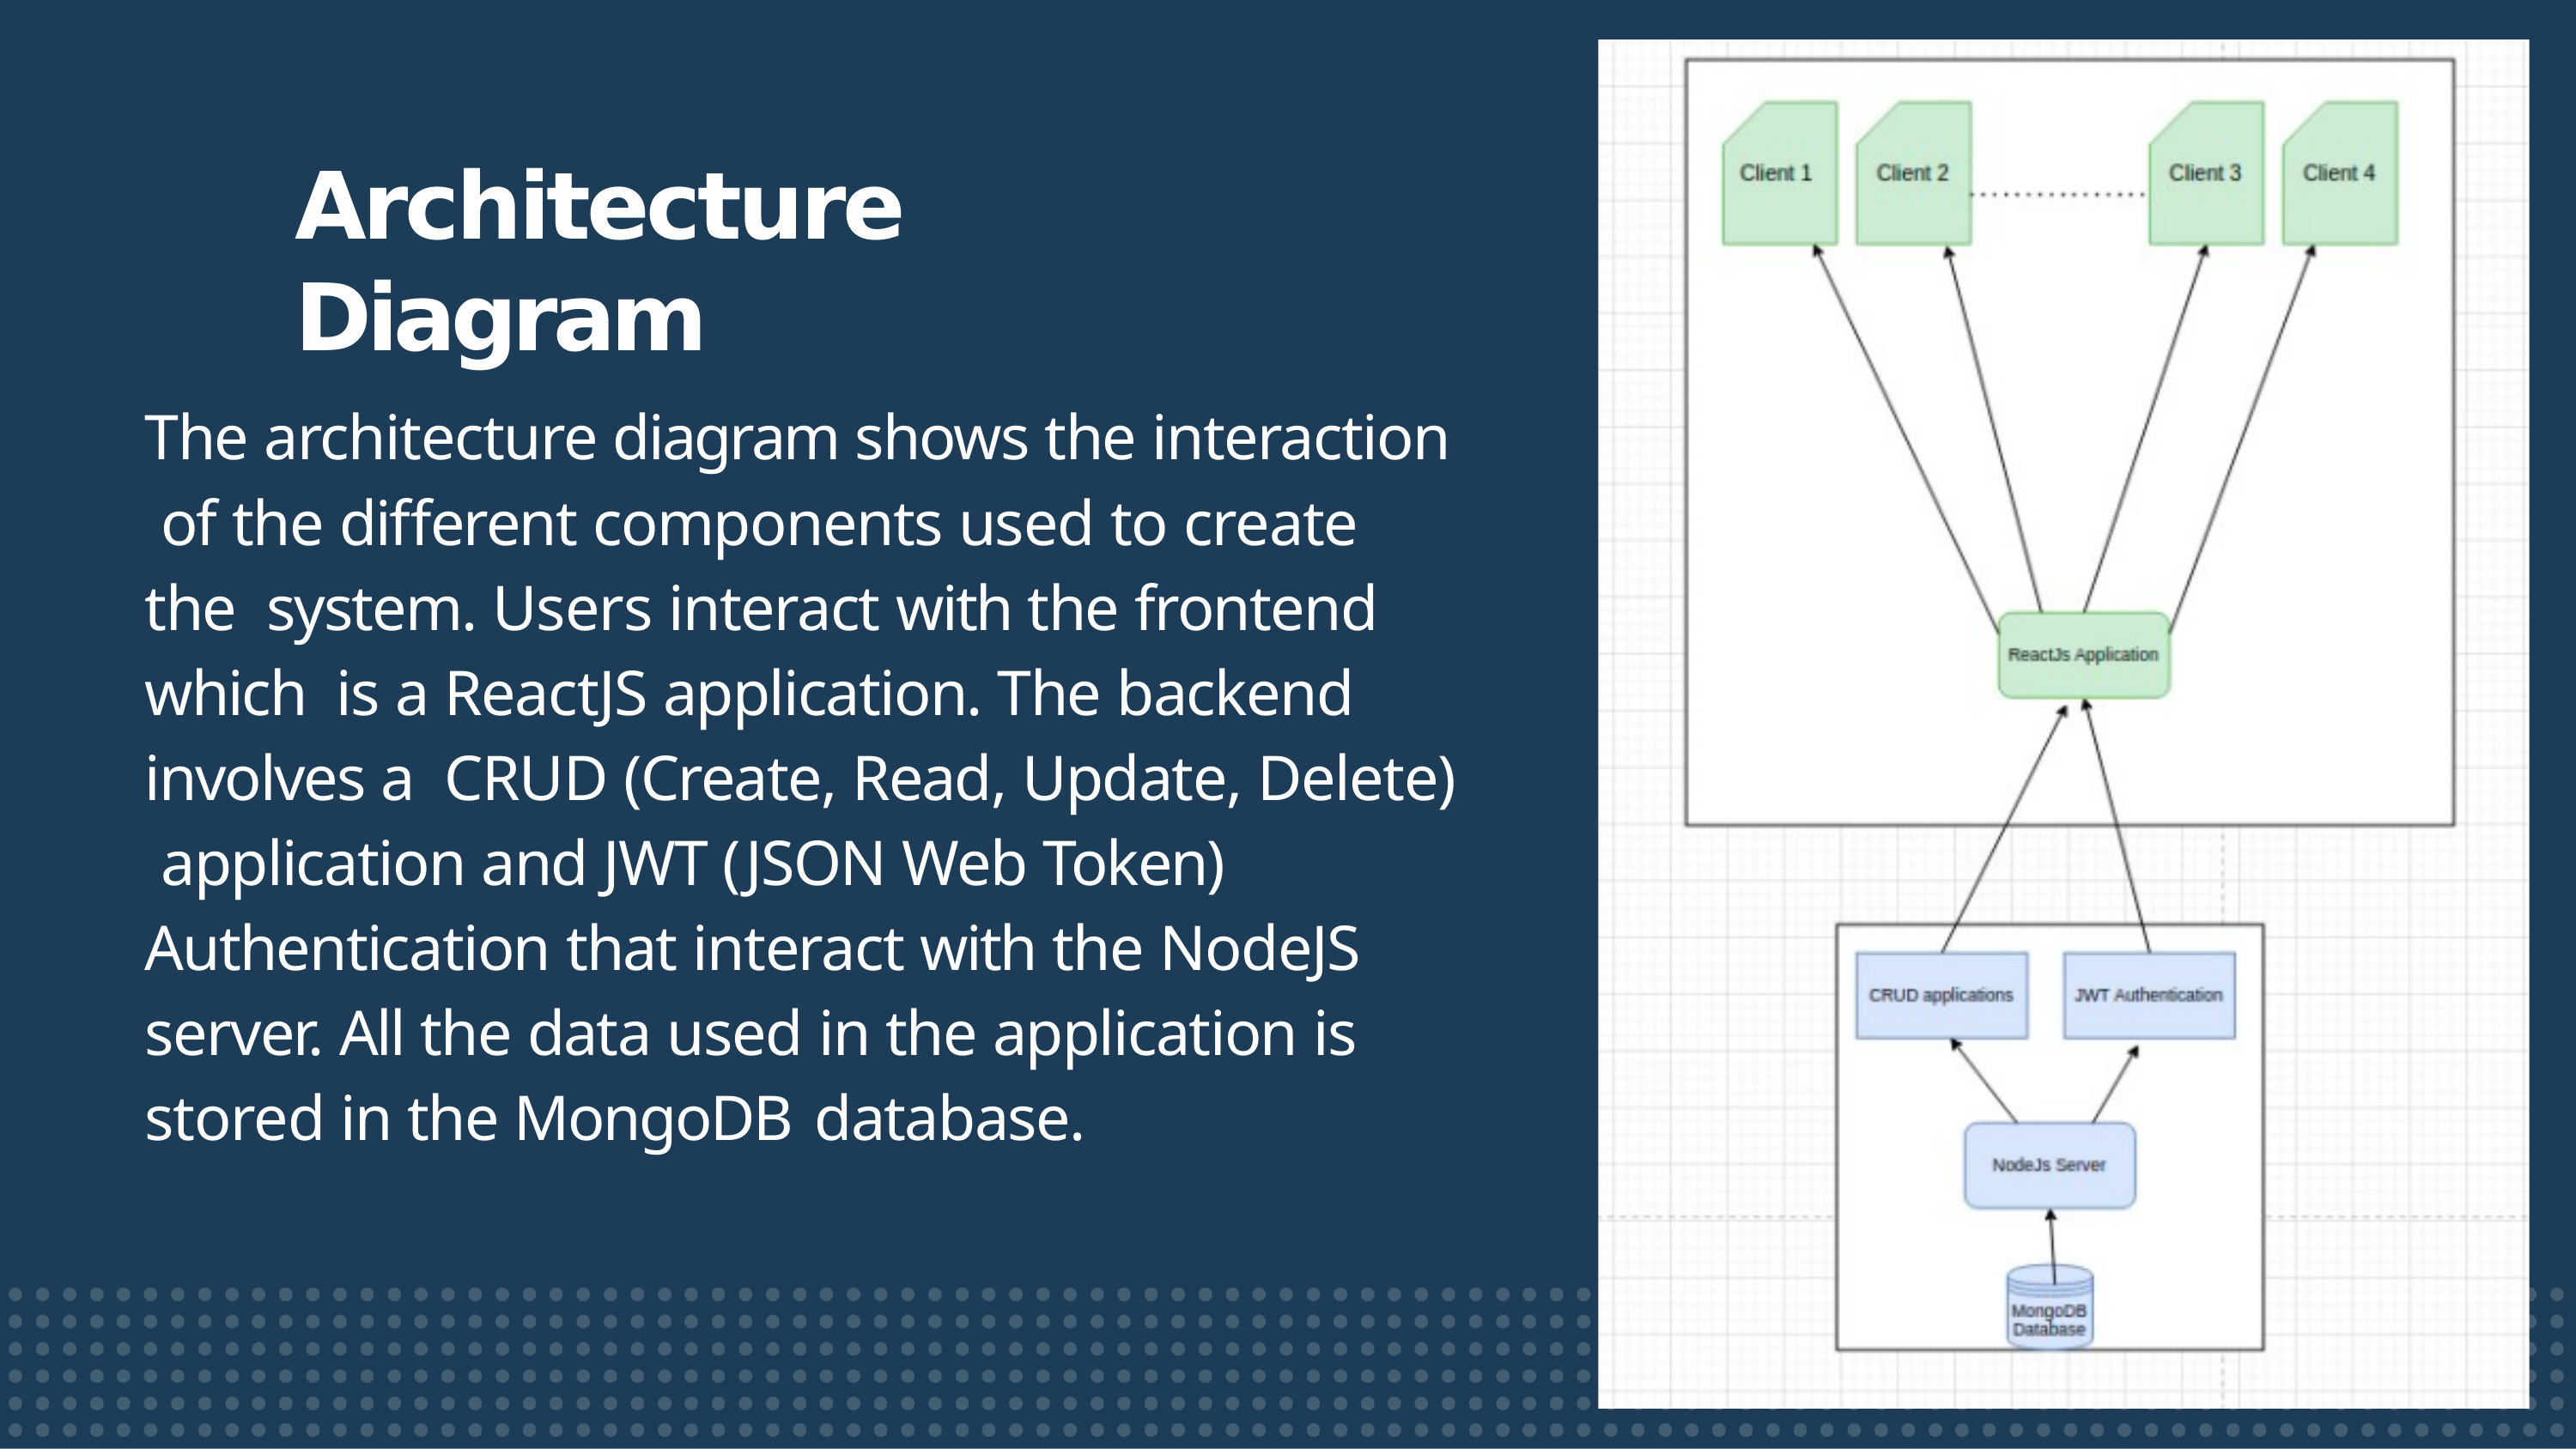

# Architecture Diagram
The architecture diagram shows the interaction  of the different components used to create the  system. Users interact with the frontend which  is a ReactJS application. The backend involves a  CRUD (Create, Read, Update, Delete)  application and JWT (JSON Web Token)  Authentication that interact with the NodeJS  server. All the data used in the application is  stored in the MongoDB database.